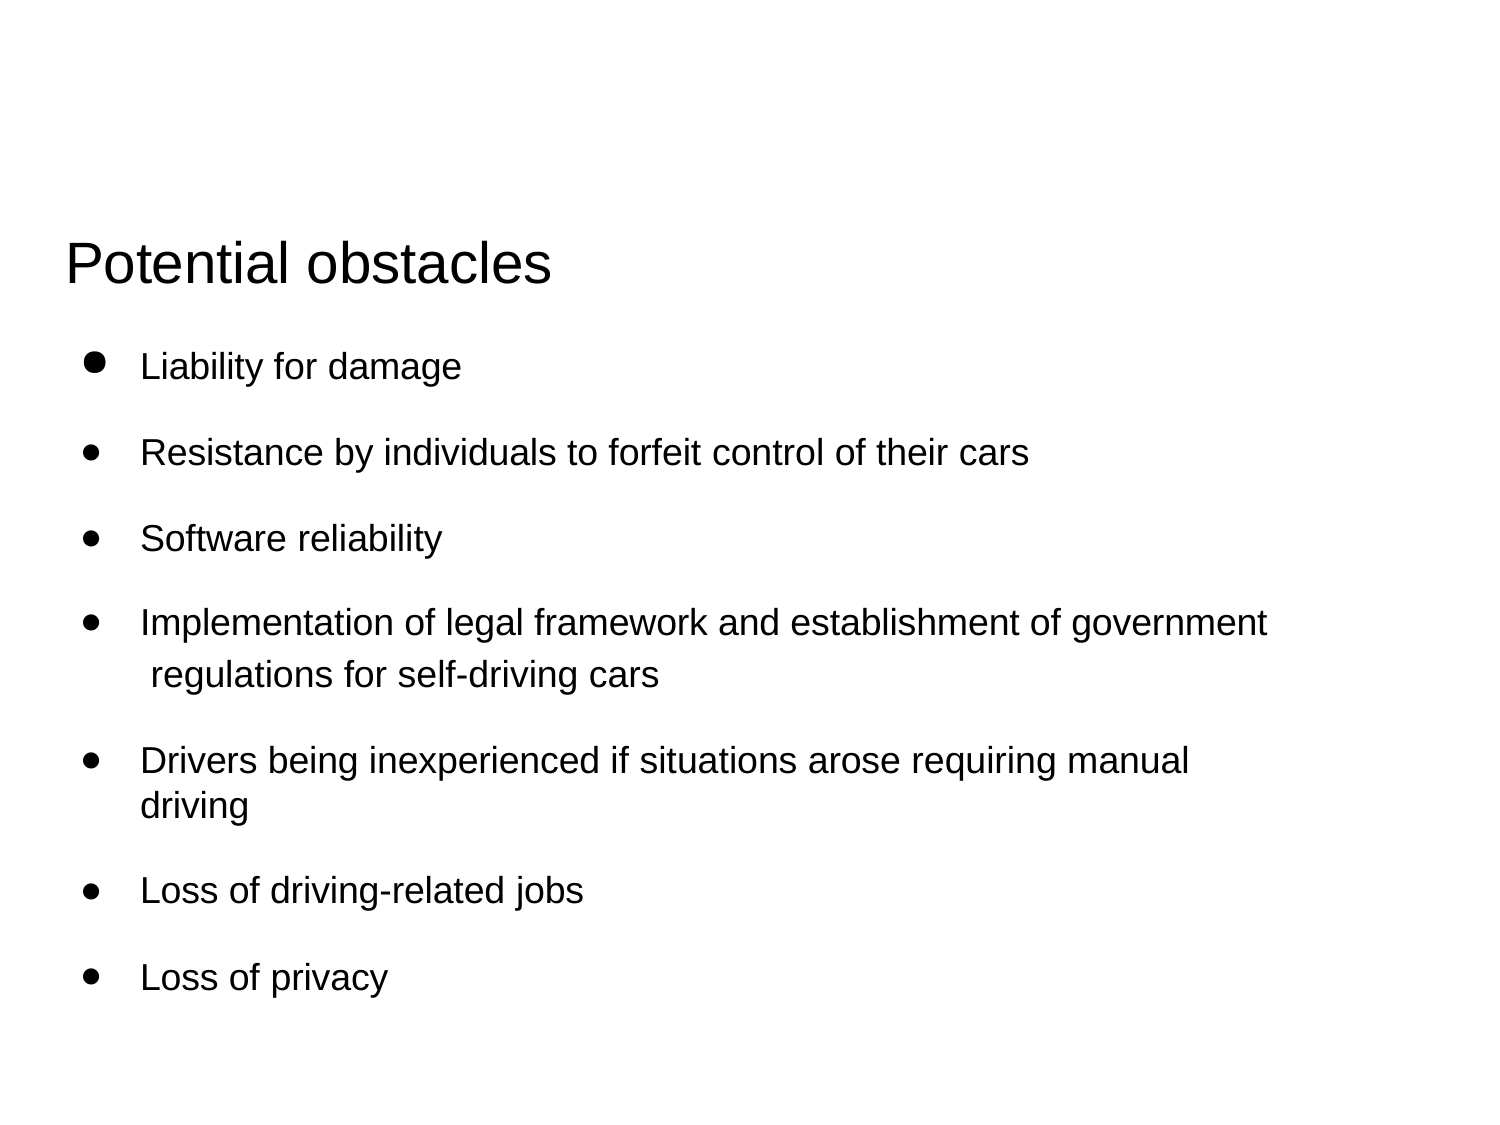

# Potential obstacles
Liability for damage

Resistance by individuals to forfeit control of their cars

Software reliability
Implementation of legal framework and establishment of government  regulations for self-driving cars

Drivers being inexperienced if situations arose requiring manual driving

Loss of driving-related jobs

Loss of privacy